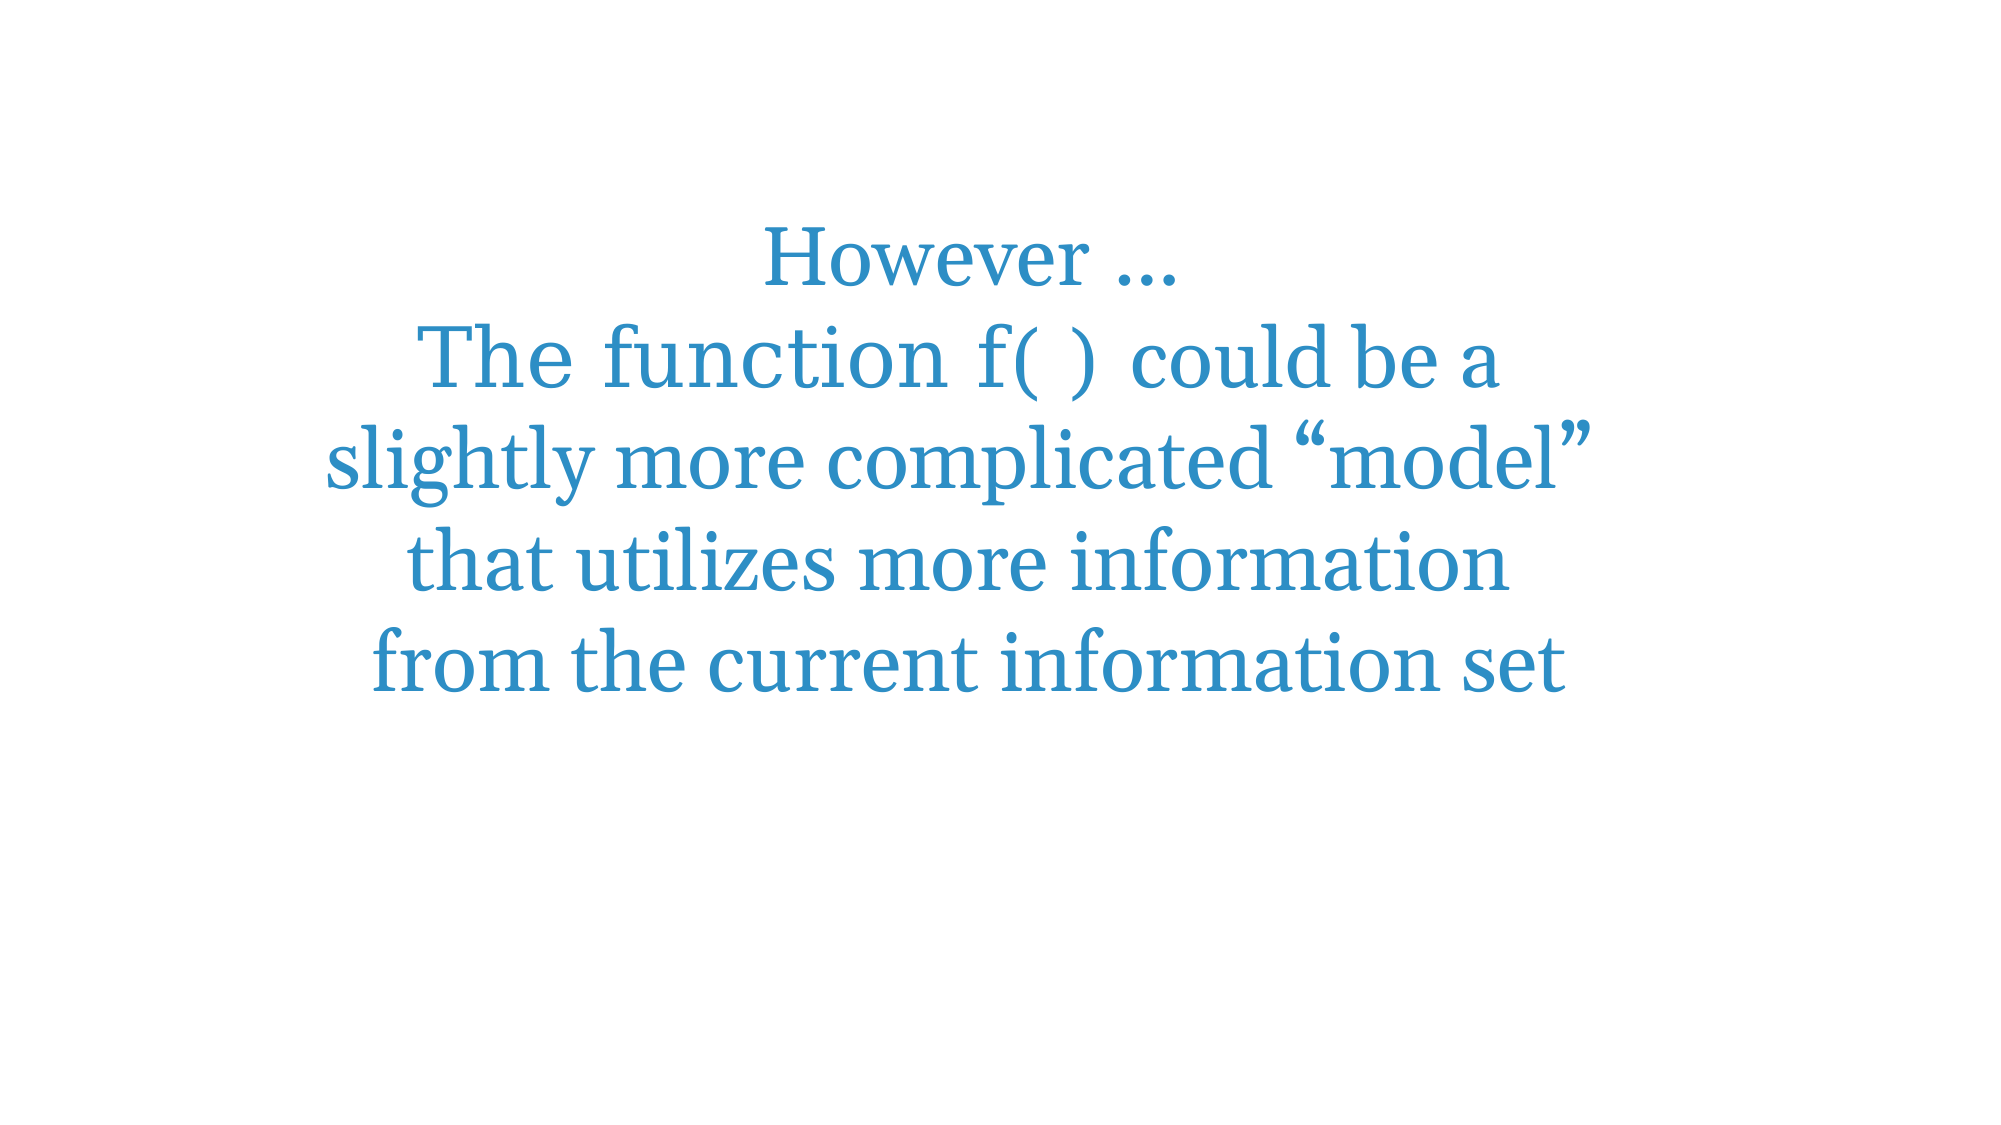

However …
The function f( ) could be a
slightly more complicated “model”
that utilizes more information
from the current information set
27